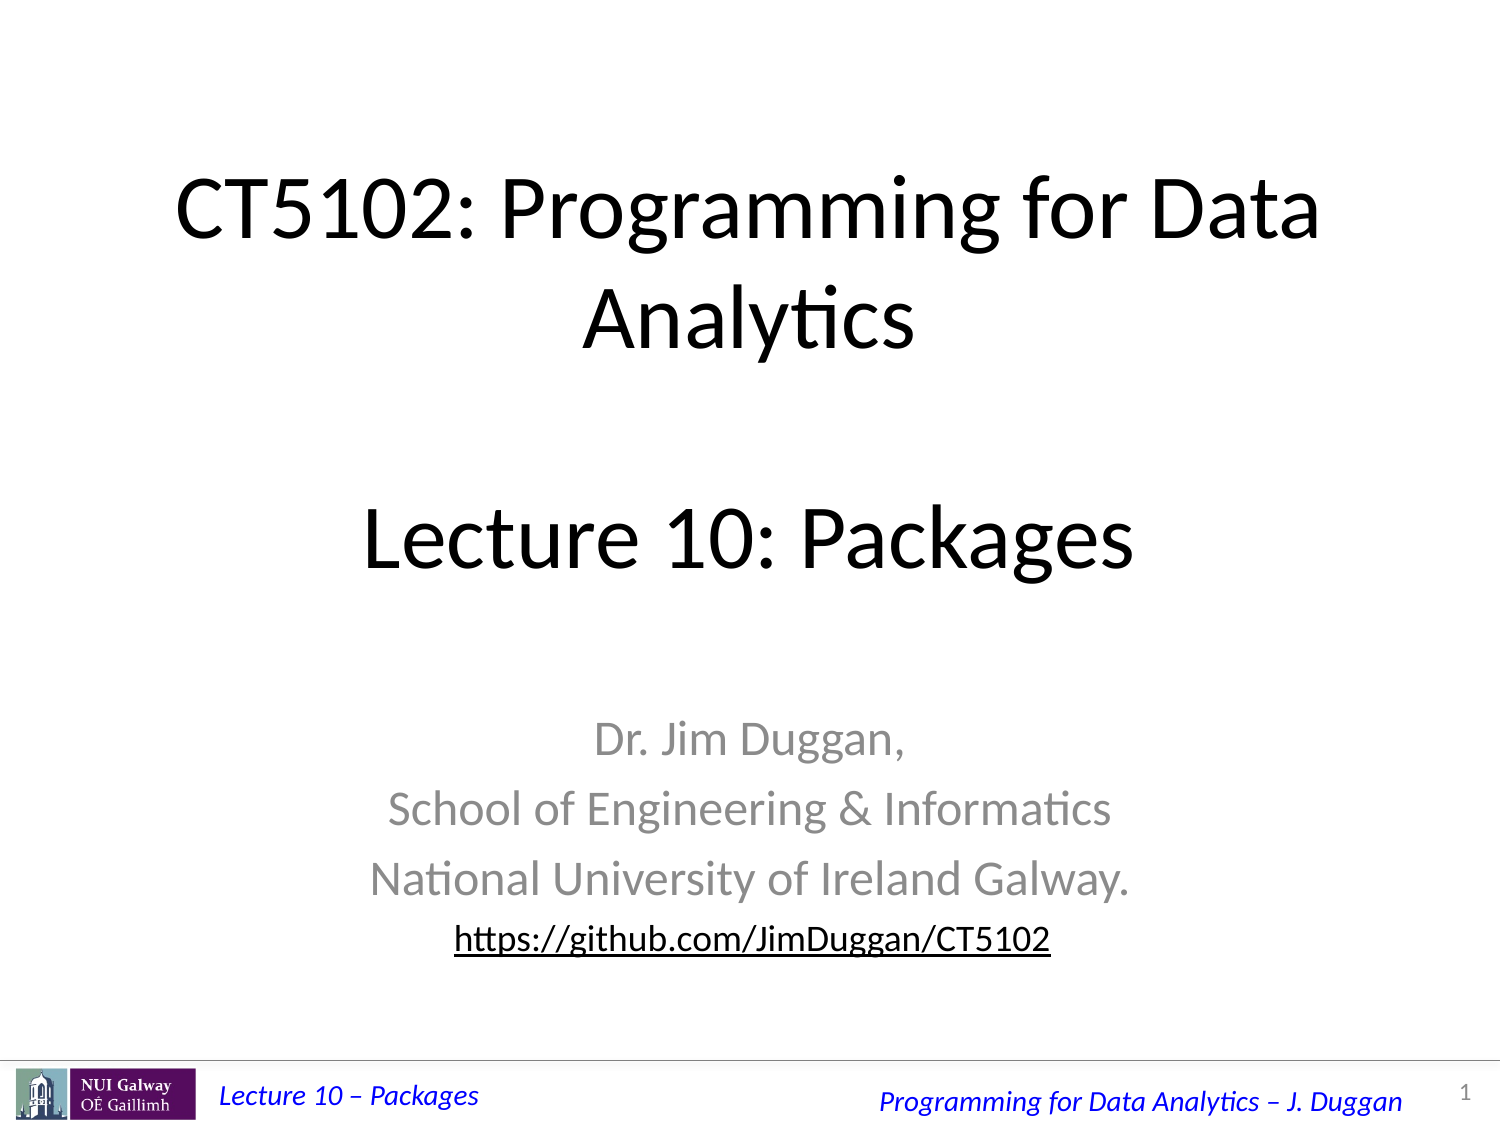

# CT5102: Programming for Data Analytics Lecture 10: Packages
Dr. Jim Duggan,
School of Engineering & Informatics
National University of Ireland Galway.
https://github.com/JimDuggan/CT5102
1